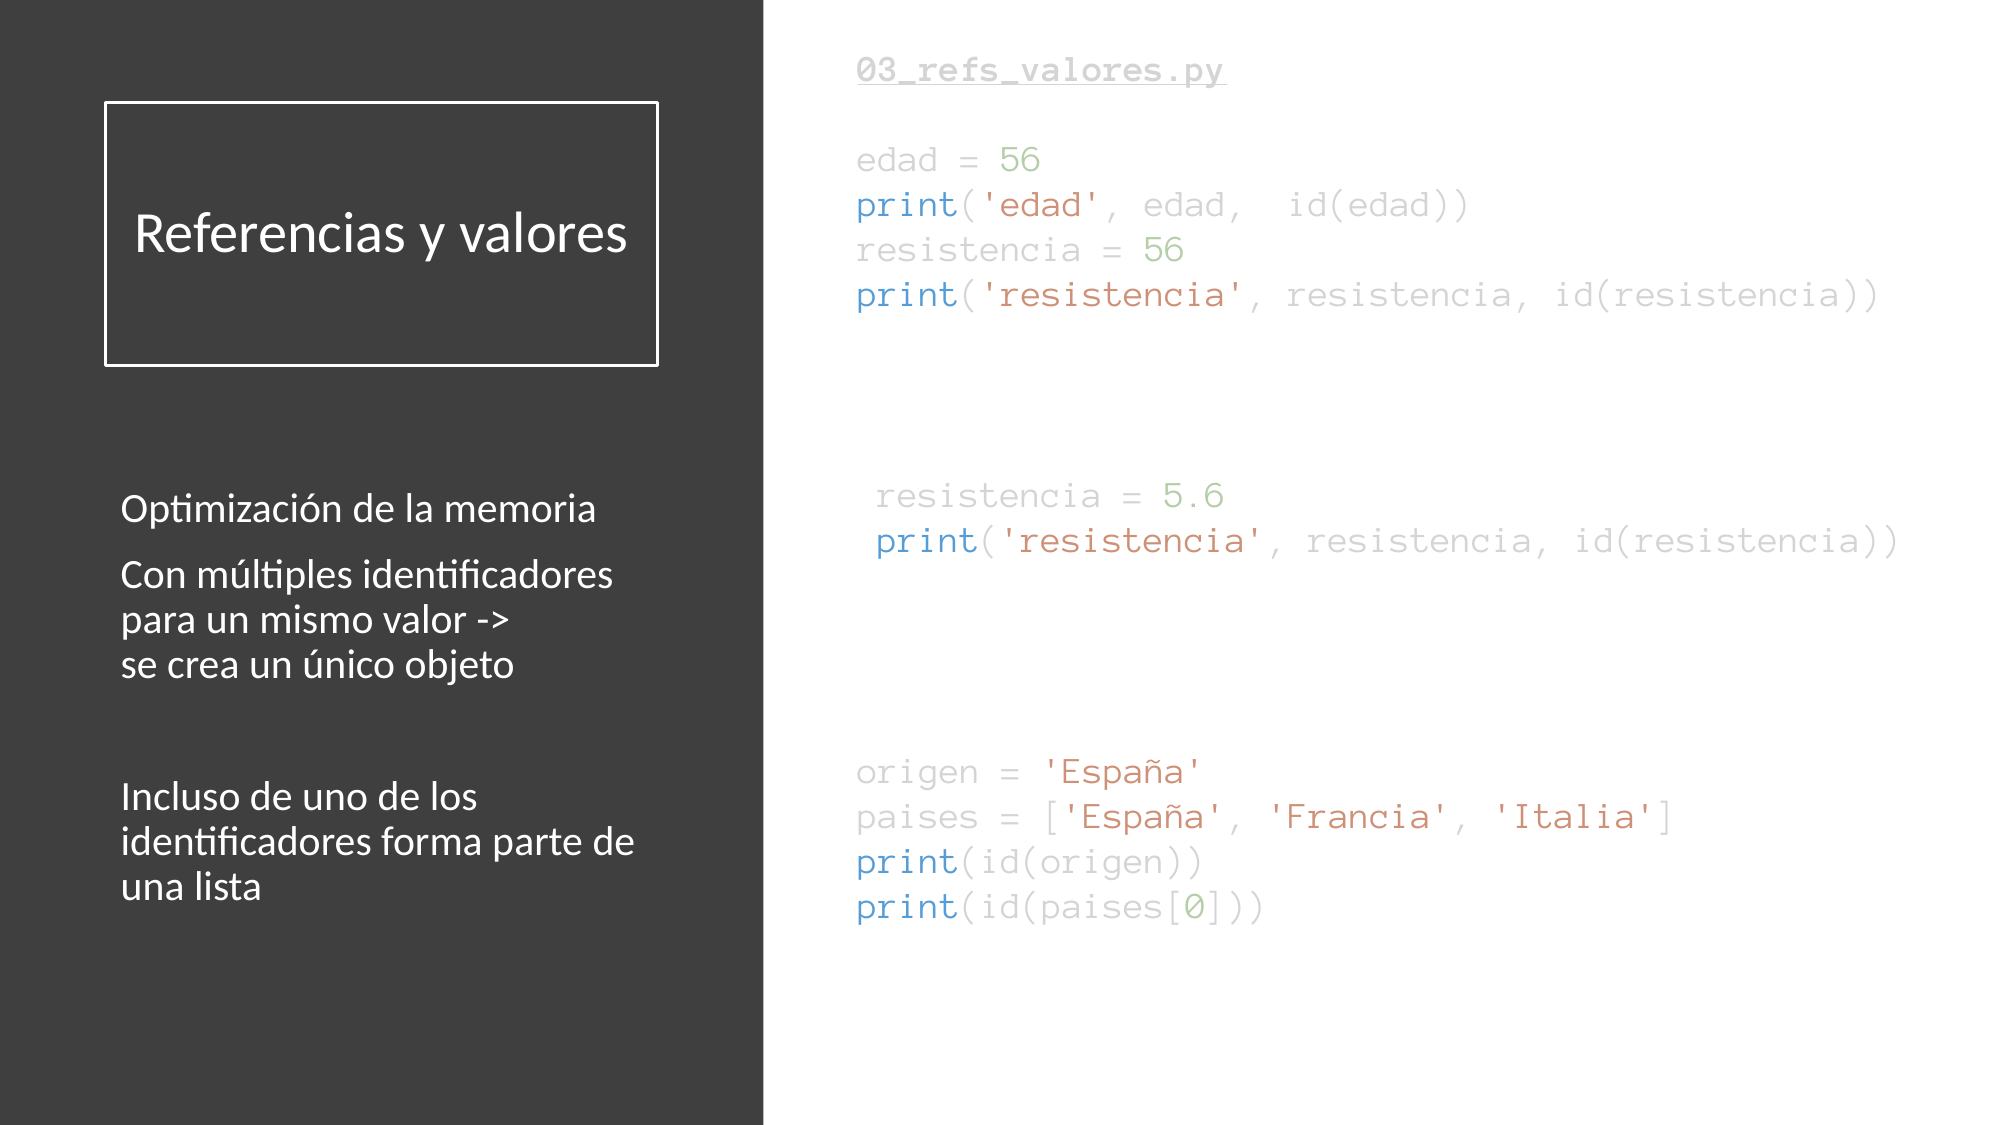

03_refs_valores.py

edad = 56
print('edad', edad,  id(edad))
resistencia = 56
print('resistencia', resistencia, id(resistencia))
# Referencias y valores
edad 56 1754759974992
resistencia 56 1754759974992
resistencia = 5.6
print('resistencia', resistencia, id(resistencia))
Optimización de la memoria
Con múltiples identificadores para un mismo valor ->
se crea un único objeto

Incluso de uno de los identificadores forma parte de una lista
edad 56 1754759974992
resistencia 5.6 1754766883376
origen = 'España'
paises = ['España', 'Francia', 'Italia']
print(id(origen))
print(id(paises[0]))
origen 2514237714720
paises[0] 2514237714720